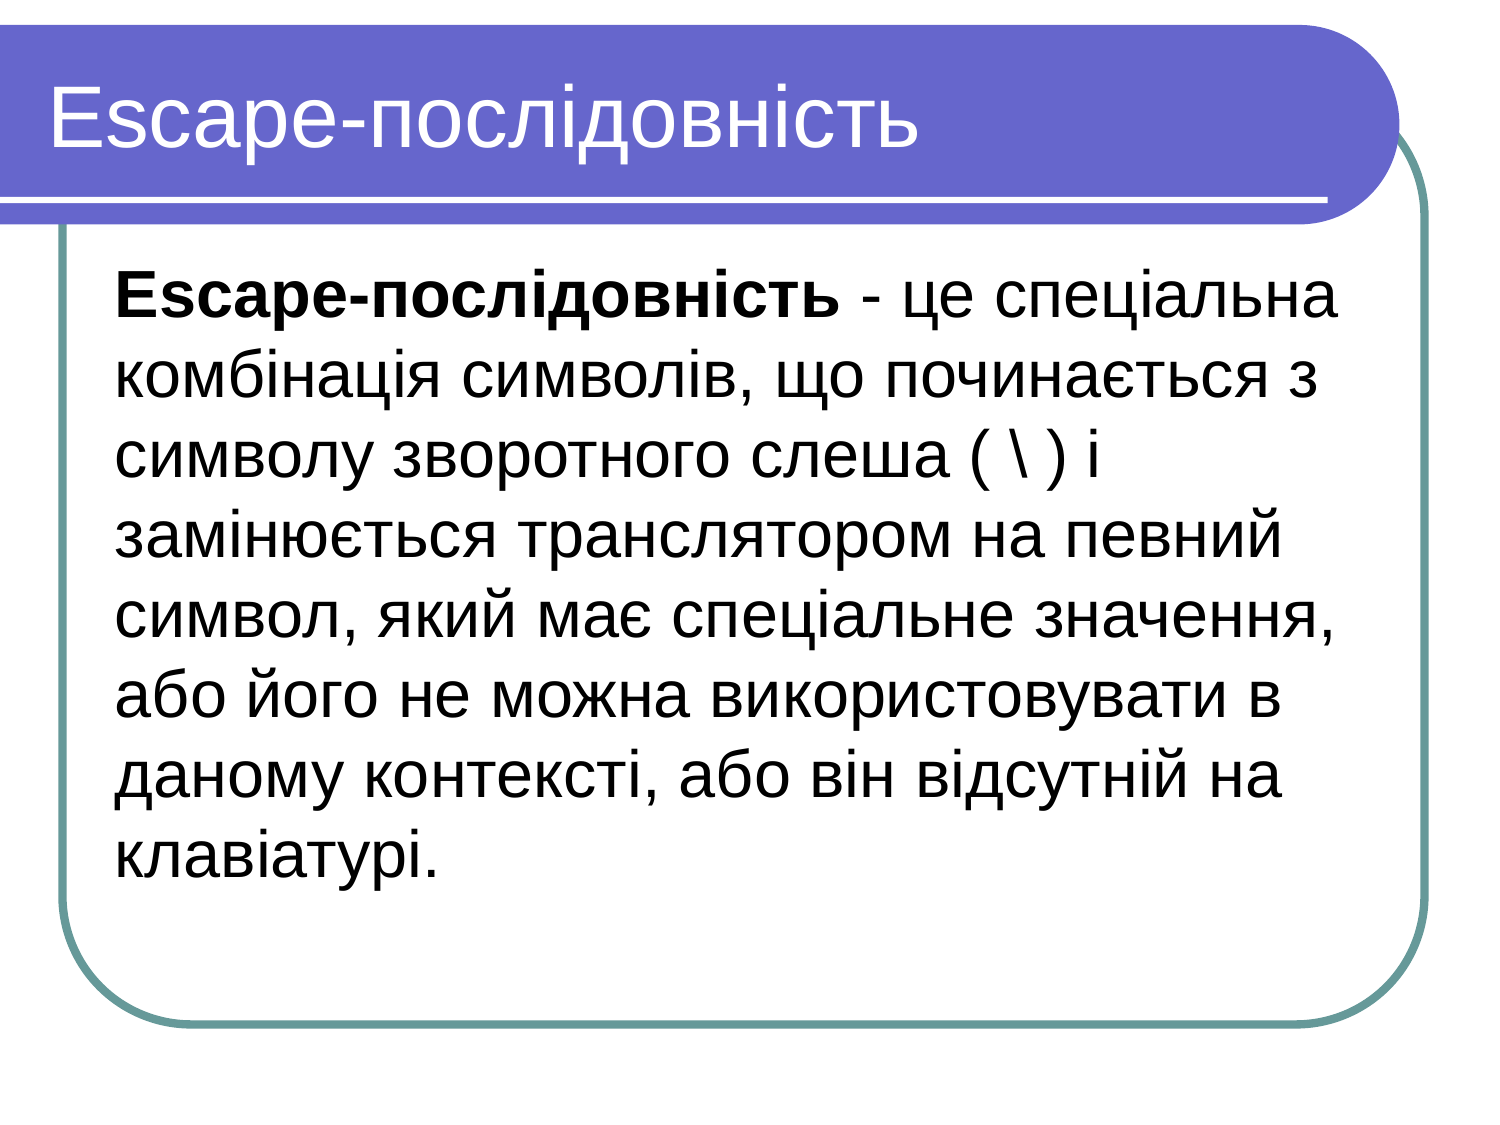

Escape-послідовність
Escape-послідовність - це спеціальна комбінація символів, що починається з символу зворотного слеша ( \ ) і замінюється транслятором на певний символ, який має спеціальне значення, або його не можна використовувати в даному контексті, або він відсутній на клавіатурі.